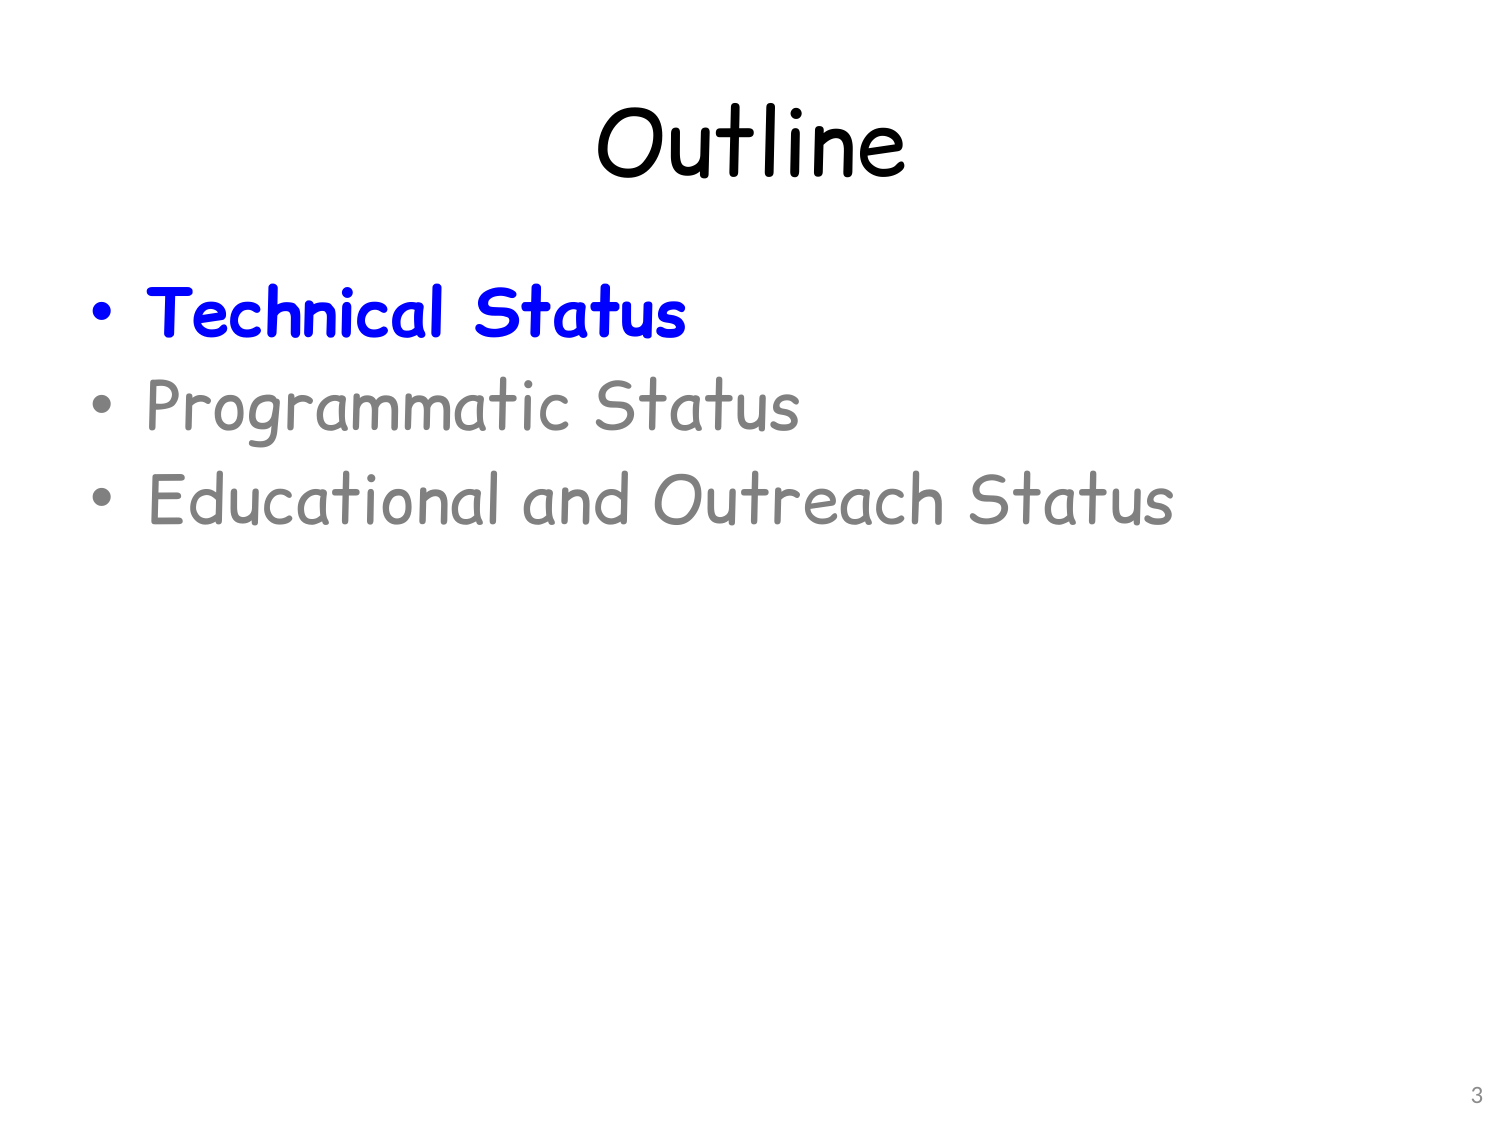

# Outline
Technical Status
Programmatic Status
Educational and Outreach Status
3